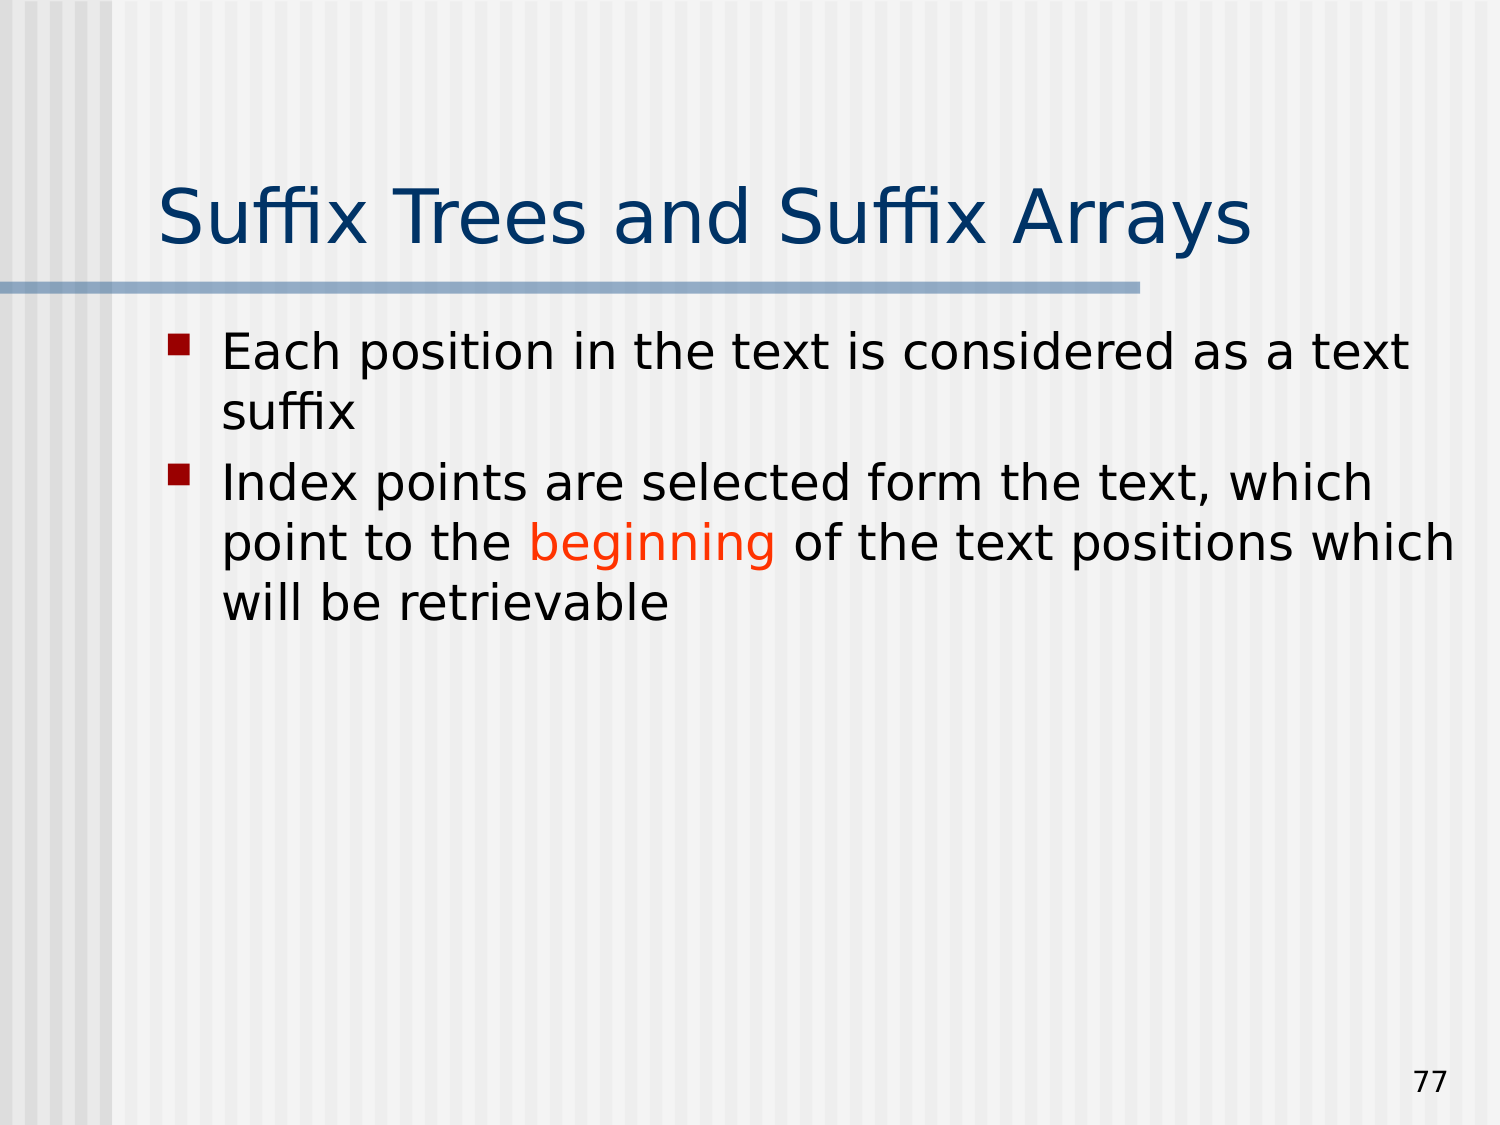

# Suffix Trees and Suffix Arrays
Each position in the text is considered as a text suffix
Index points are selected form the text, which point to the beginning of the text positions which will be retrievable
77